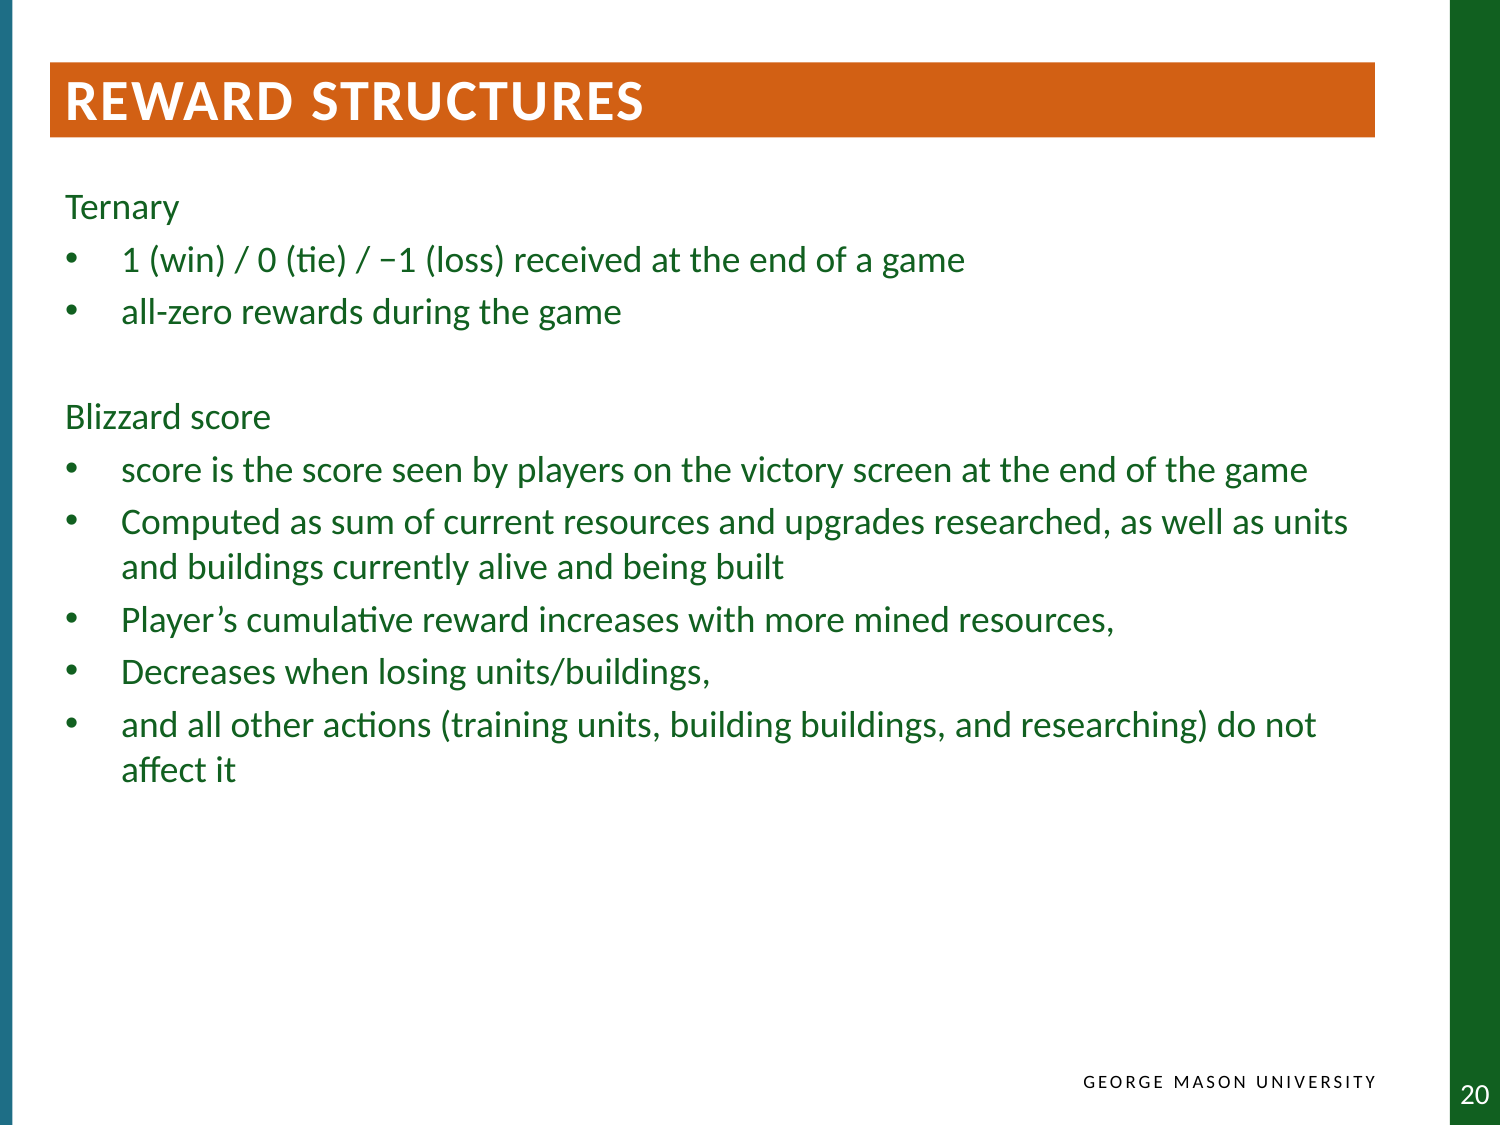

Reward Structures
Ternary
1 (win) / 0 (tie) / −1 (loss) received at the end of a game
all-zero rewards during the game

Blizzard score
score is the score seen by players on the victory screen at the end of the game
Computed as sum of current resources and upgrades researched, as well as units and buildings currently alive and being built
Player’s cumulative reward increases with more mined resources,
Decreases when losing units/buildings,
and all other actions (training units, building buildings, and researching) do not affect it